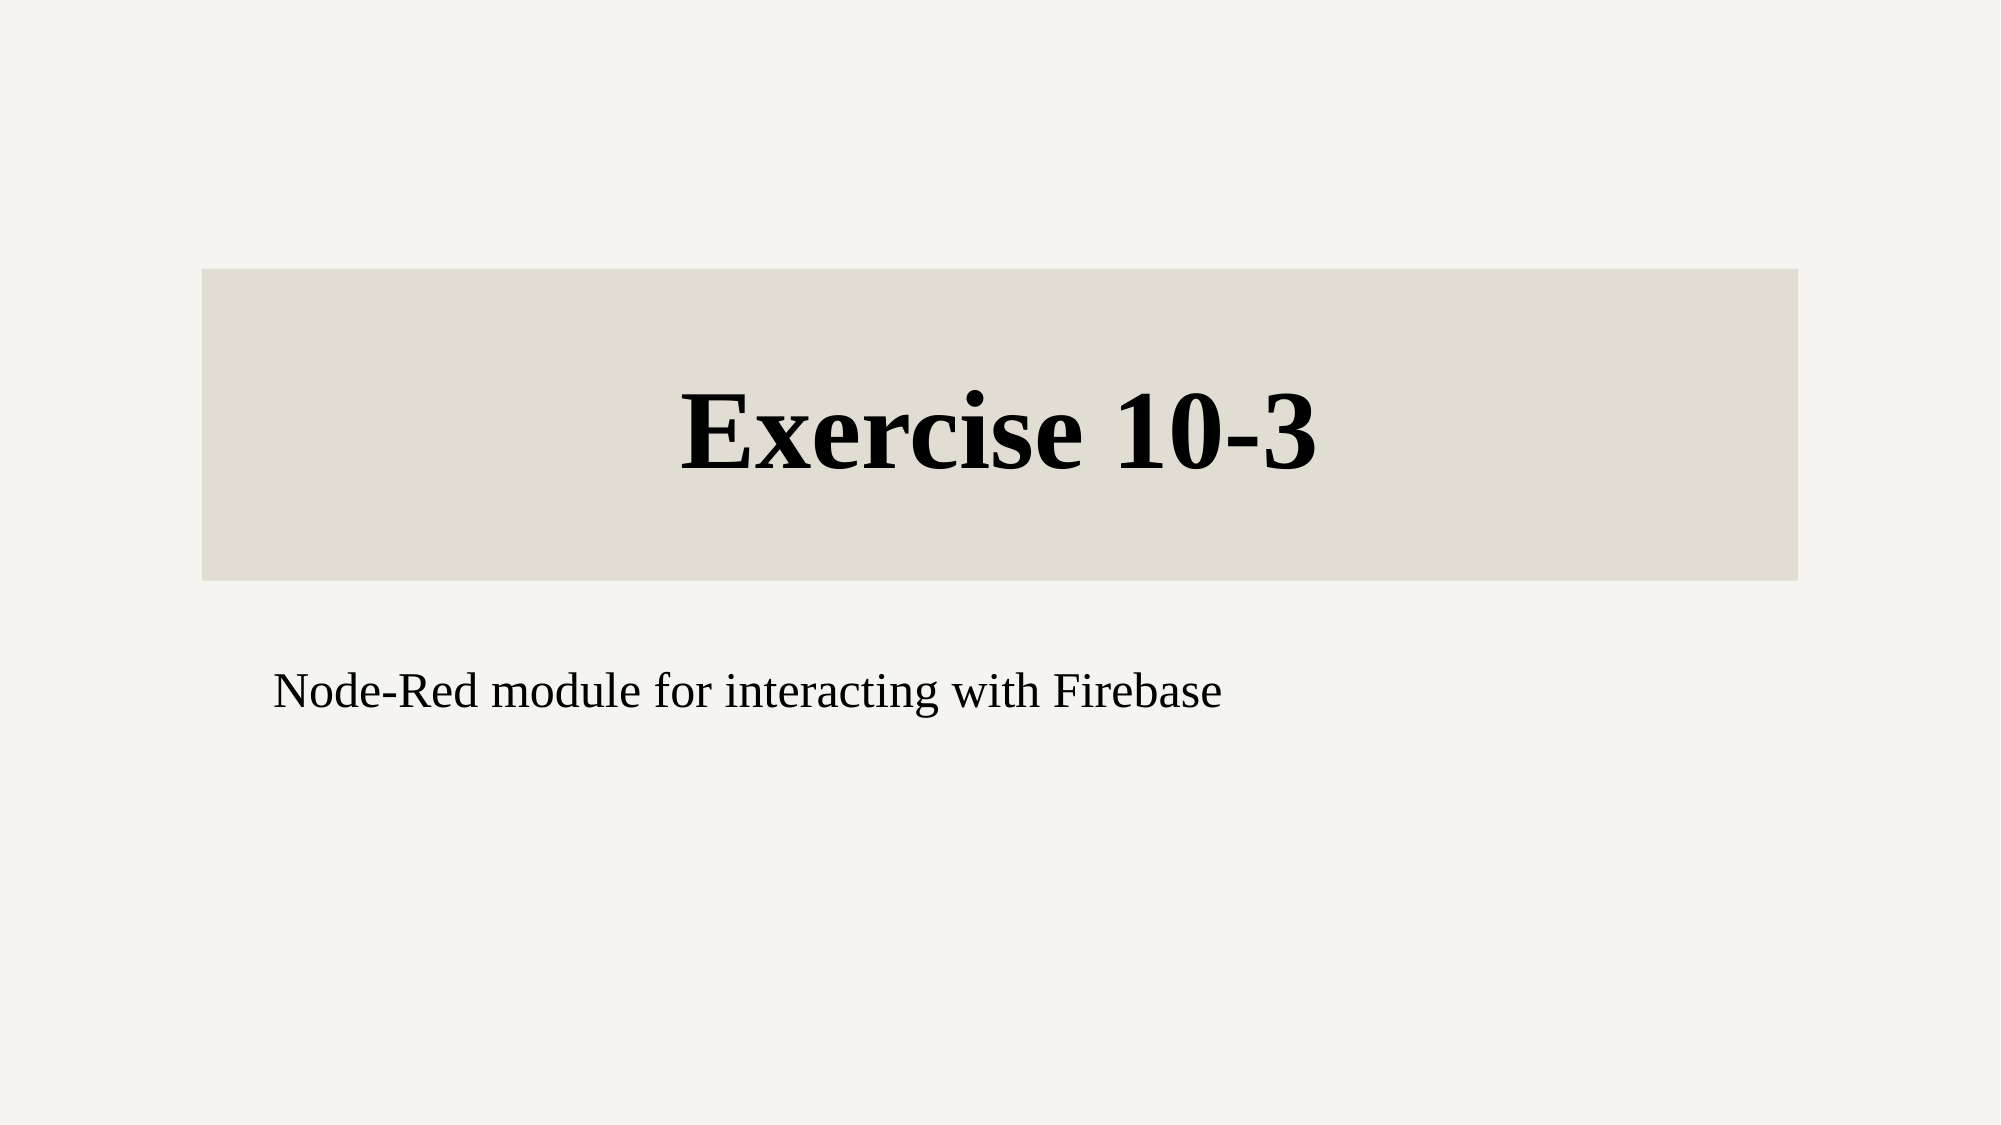

Exercise 10-3
Node-Red module for interacting with Firebase